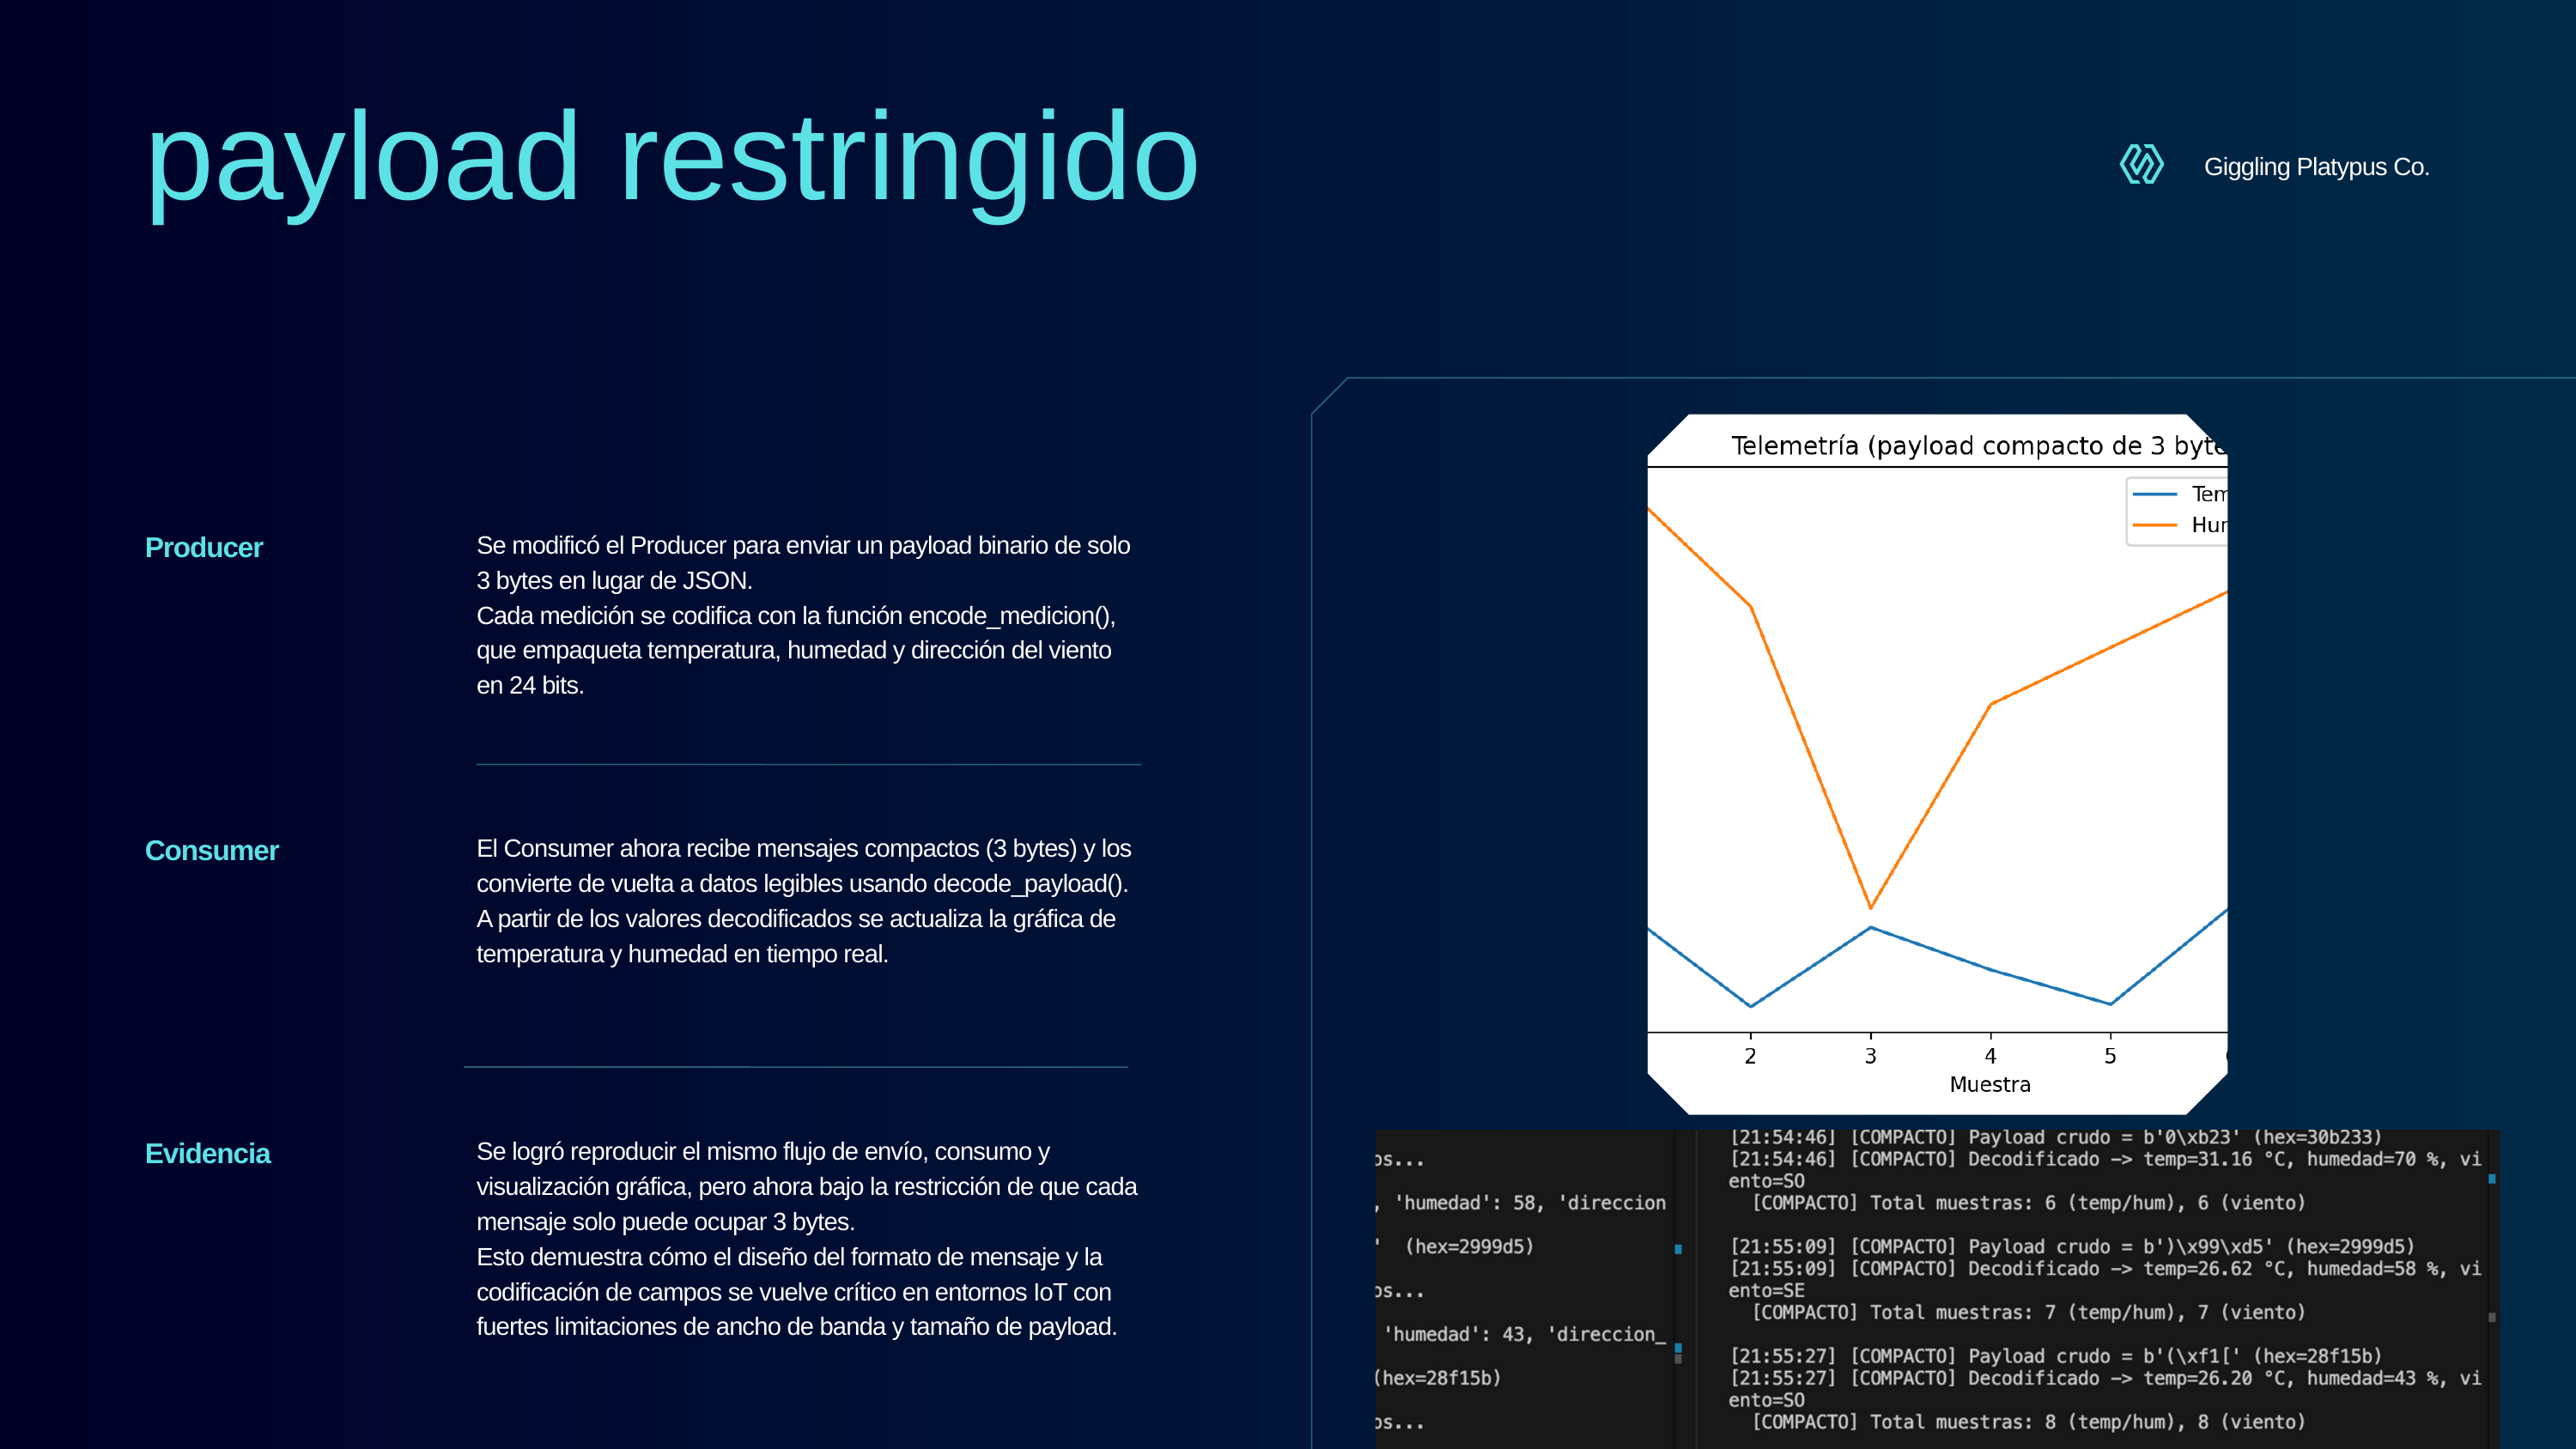

payload restringido

Giggling Platypus Co.

Producer
Se modificó el Producer para enviar un payload binario de solo 3 bytes en lugar de JSON.
Cada medición se codifica con la función encode_medicion(), que empaqueta temperatura, humedad y dirección del viento en 24 bits.

Consumer
El Consumer ahora recibe mensajes compactos (3 bytes) y los convierte de vuelta a datos legibles usando decode_payload(). A partir de los valores decodificados se actualiza la gráfica de temperatura y humedad en tiempo real.

Evidencia

Se logró reproducir el mismo flujo de envío, consumo y visualización gráfica, pero ahora bajo la restricción de que cada mensaje solo puede ocupar 3 bytes.
Esto demuestra cómo el diseño del formato de mensaje y la codificación de campos se vuelve crítico en entornos IoT con fuertes limitaciones de ancho de banda y tamaño de payload.